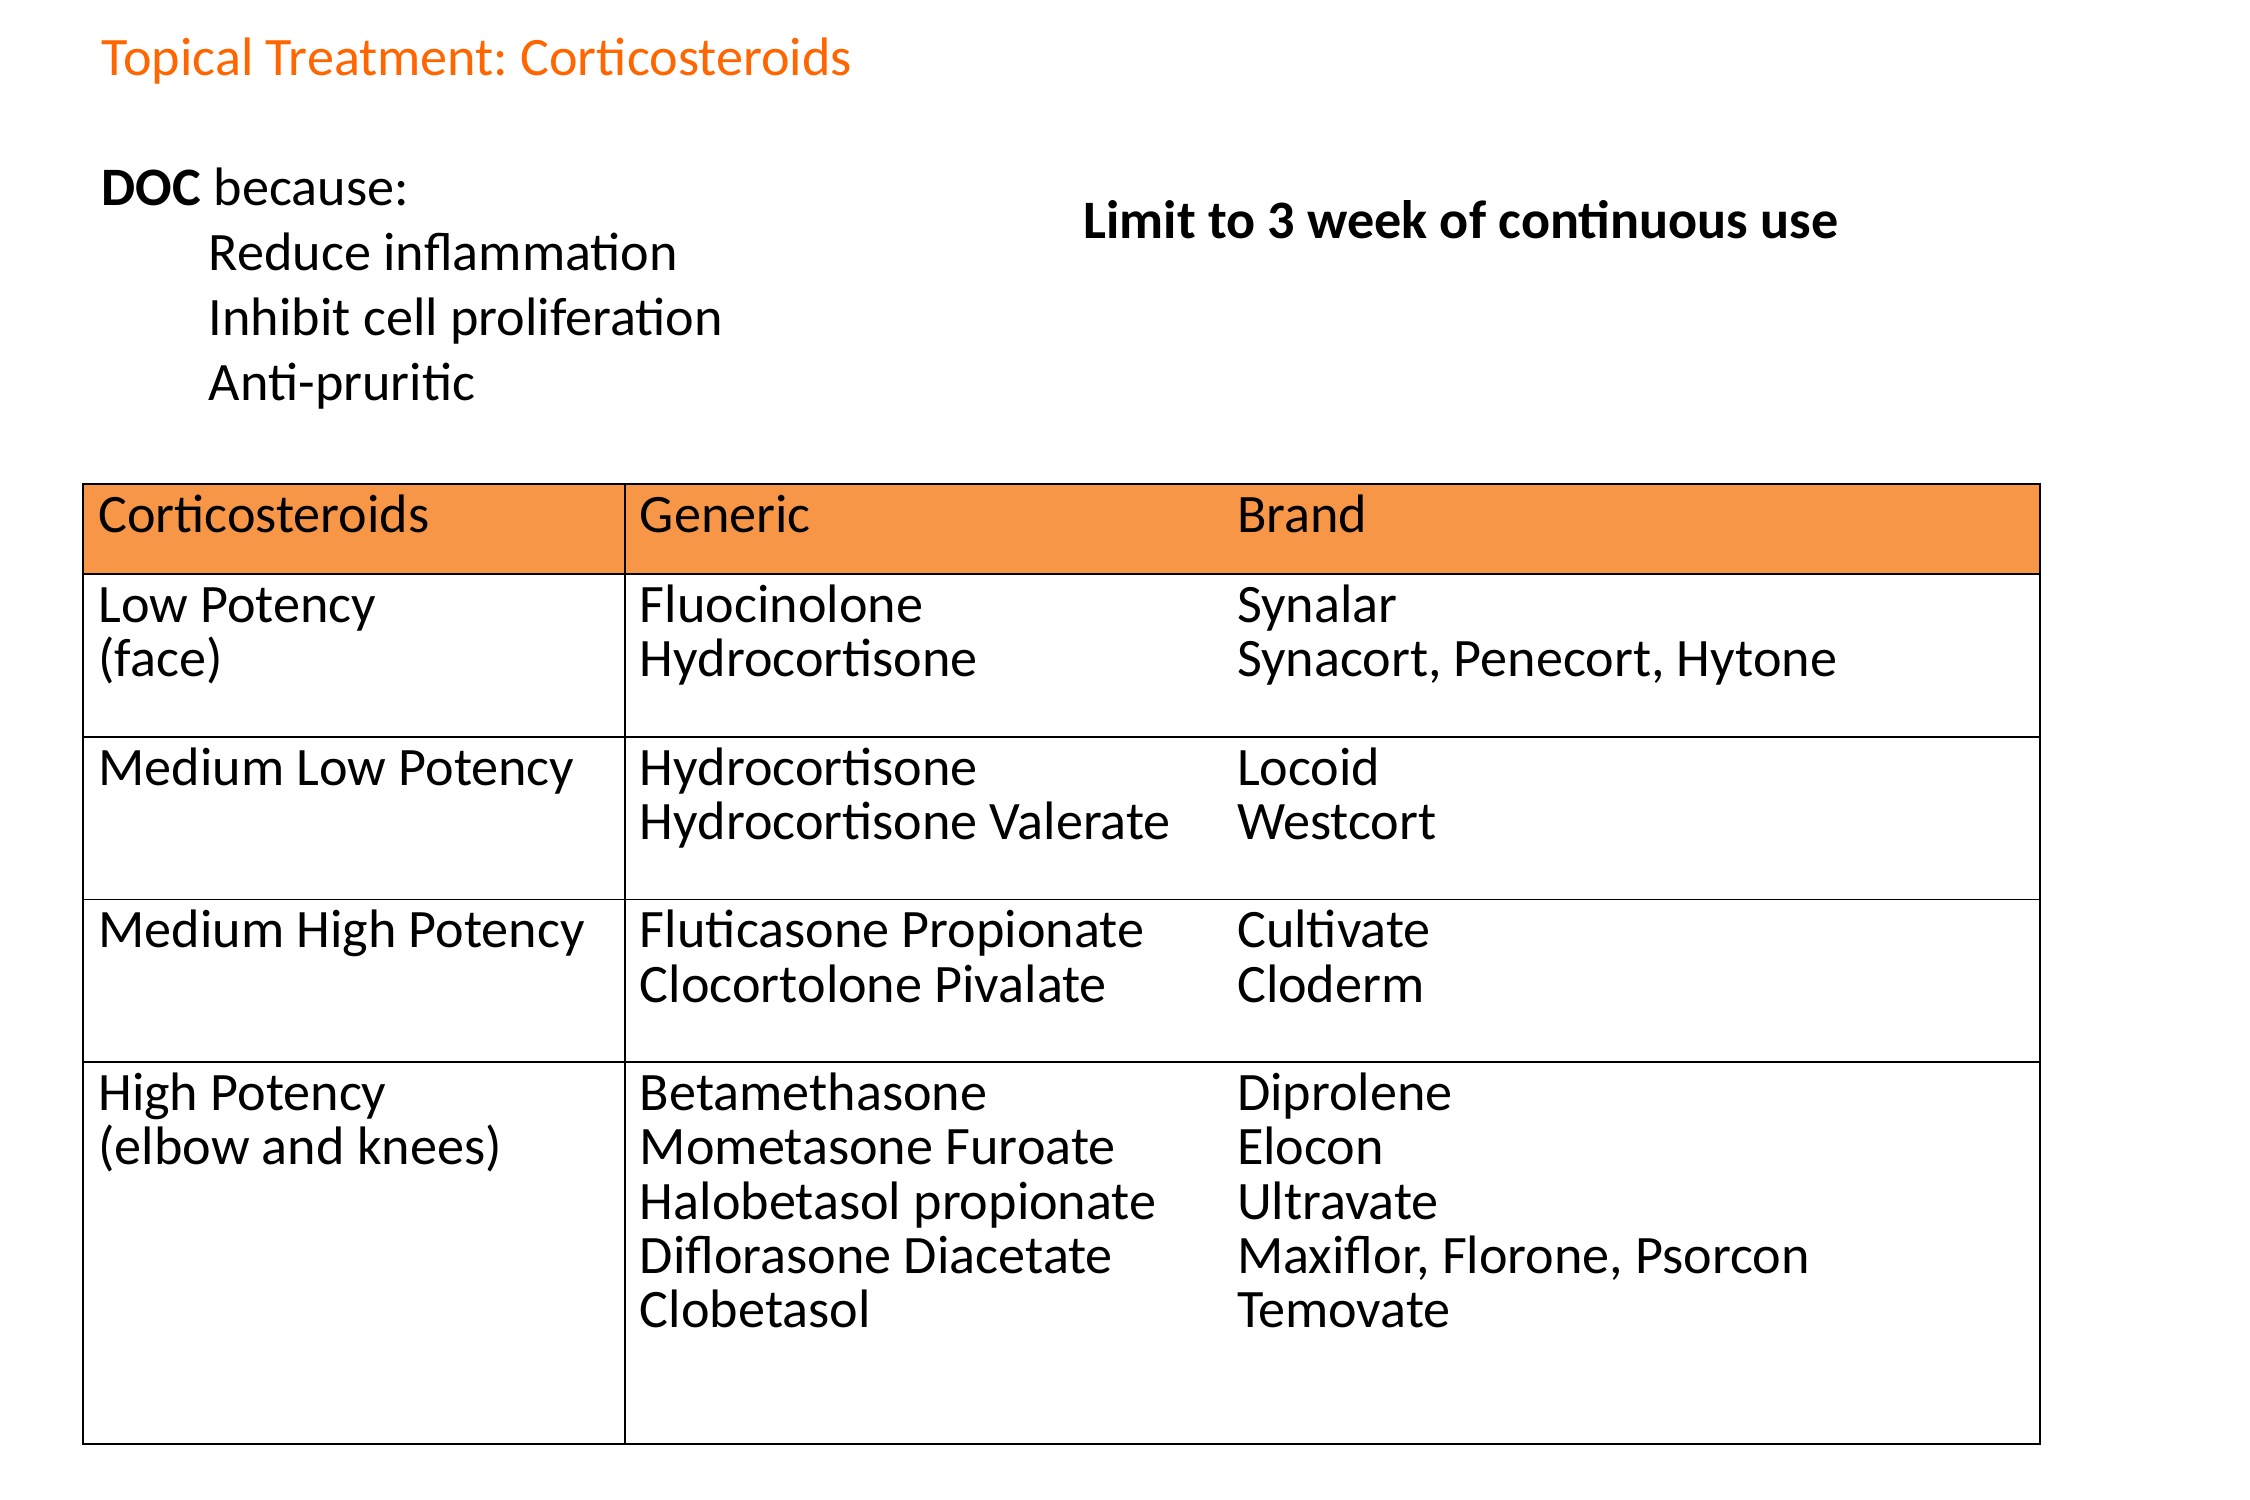

Topical Treatment: Corticosteroids

DOC because:
Reduce inflammation
Inhibit cell proliferation
Anti-pruritic
Limit to 3 week of continuous use
| Corticosteroids | Generic | Brand |
| --- | --- | --- |
| Low Potency (face) | Fluocinolone Hydrocortisone | Synalar Synacort, Penecort, Hytone |
| Medium Low Potency | Hydrocortisone Hydrocortisone Valerate | Locoid Westcort |
| Medium High Potency | Fluticasone Propionate Clocortolone Pivalate | Cultivate Cloderm |
| High Potency (elbow and knees) | Betamethasone Mometasone Furoate Halobetasol propionate Diflorasone Diacetate Clobetasol | Diprolene Elocon Ultravate Maxiflor, Florone, Psorcon Temovate |